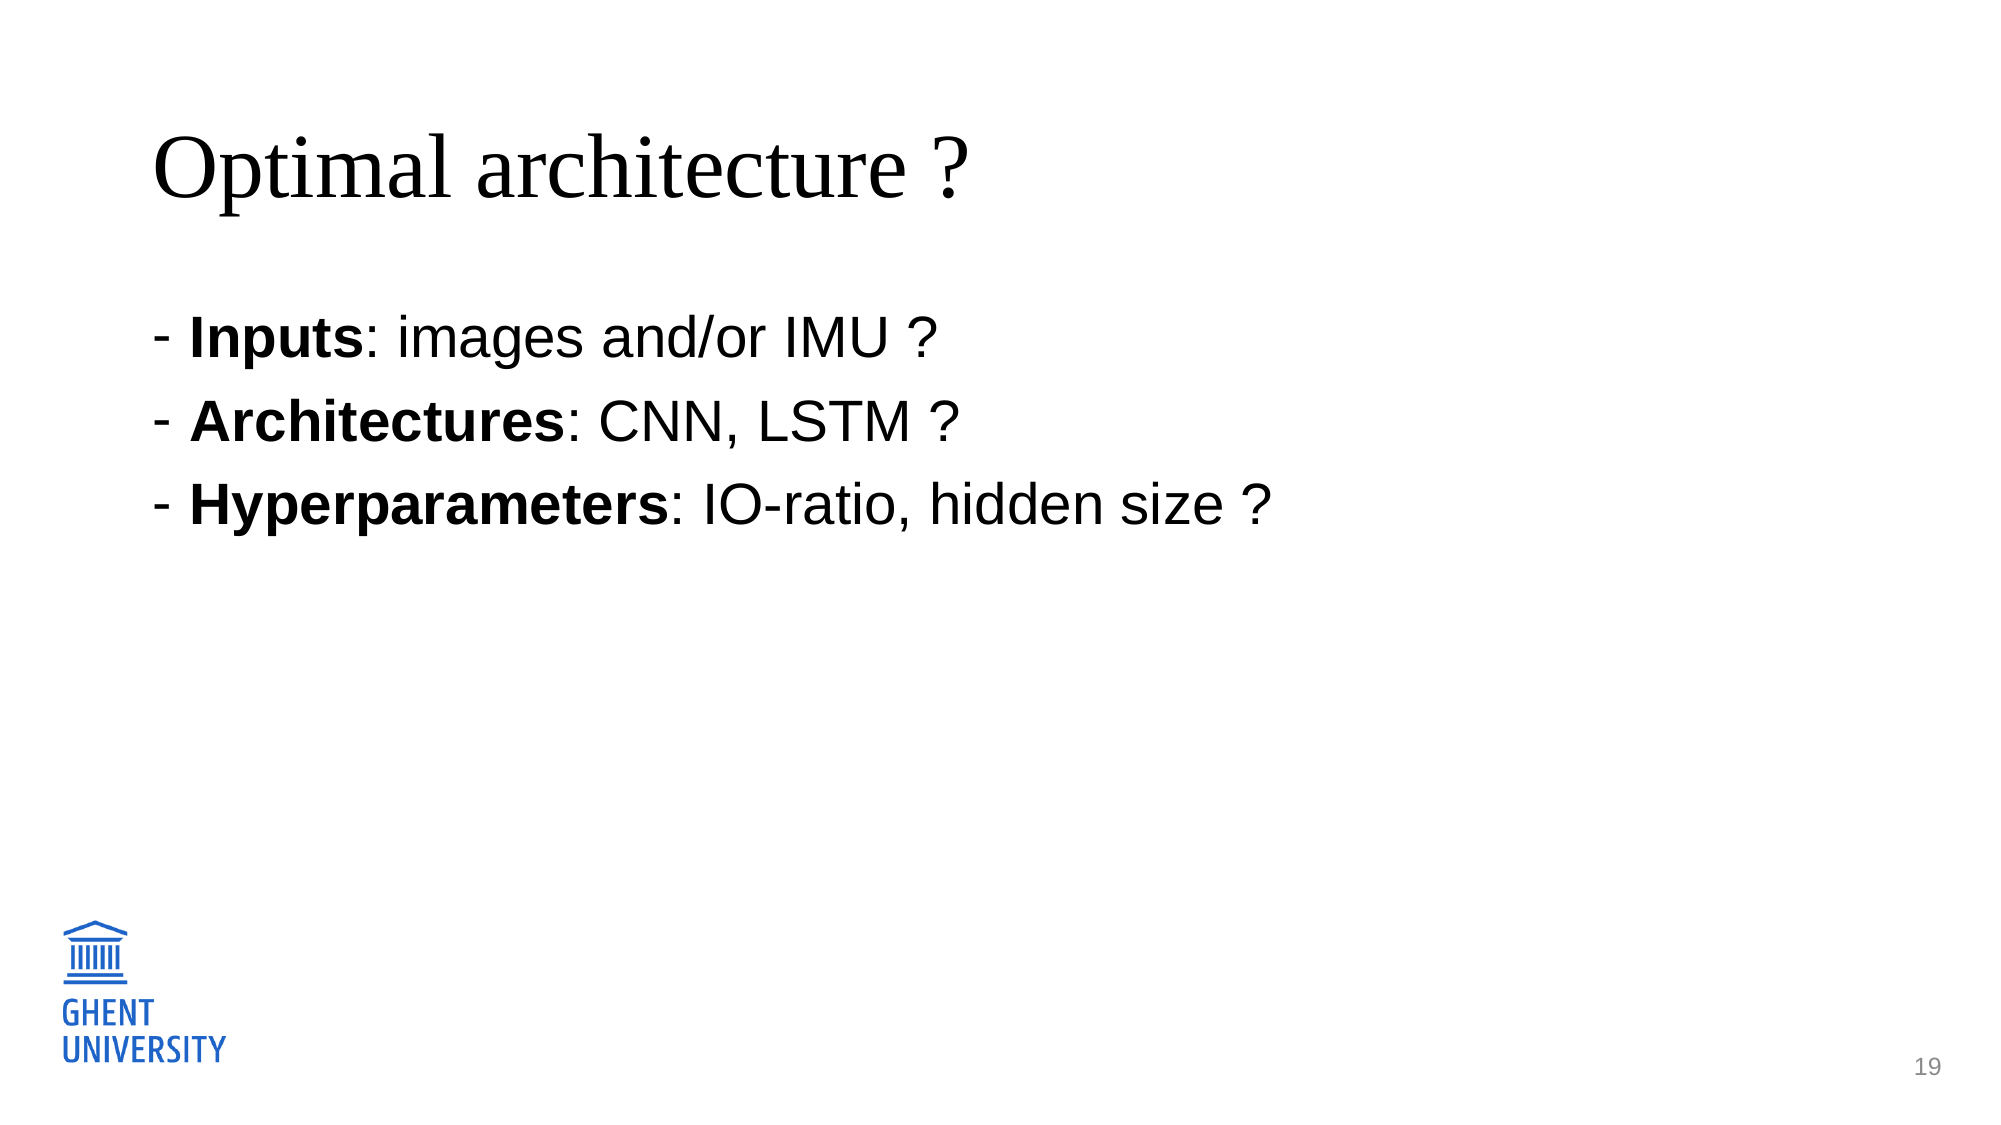

# Optimal architecture ?
Inputs: images and/or IMU ?
Architectures: CNN, LSTM ?
Hyperparameters: IO-ratio, hidden size ?